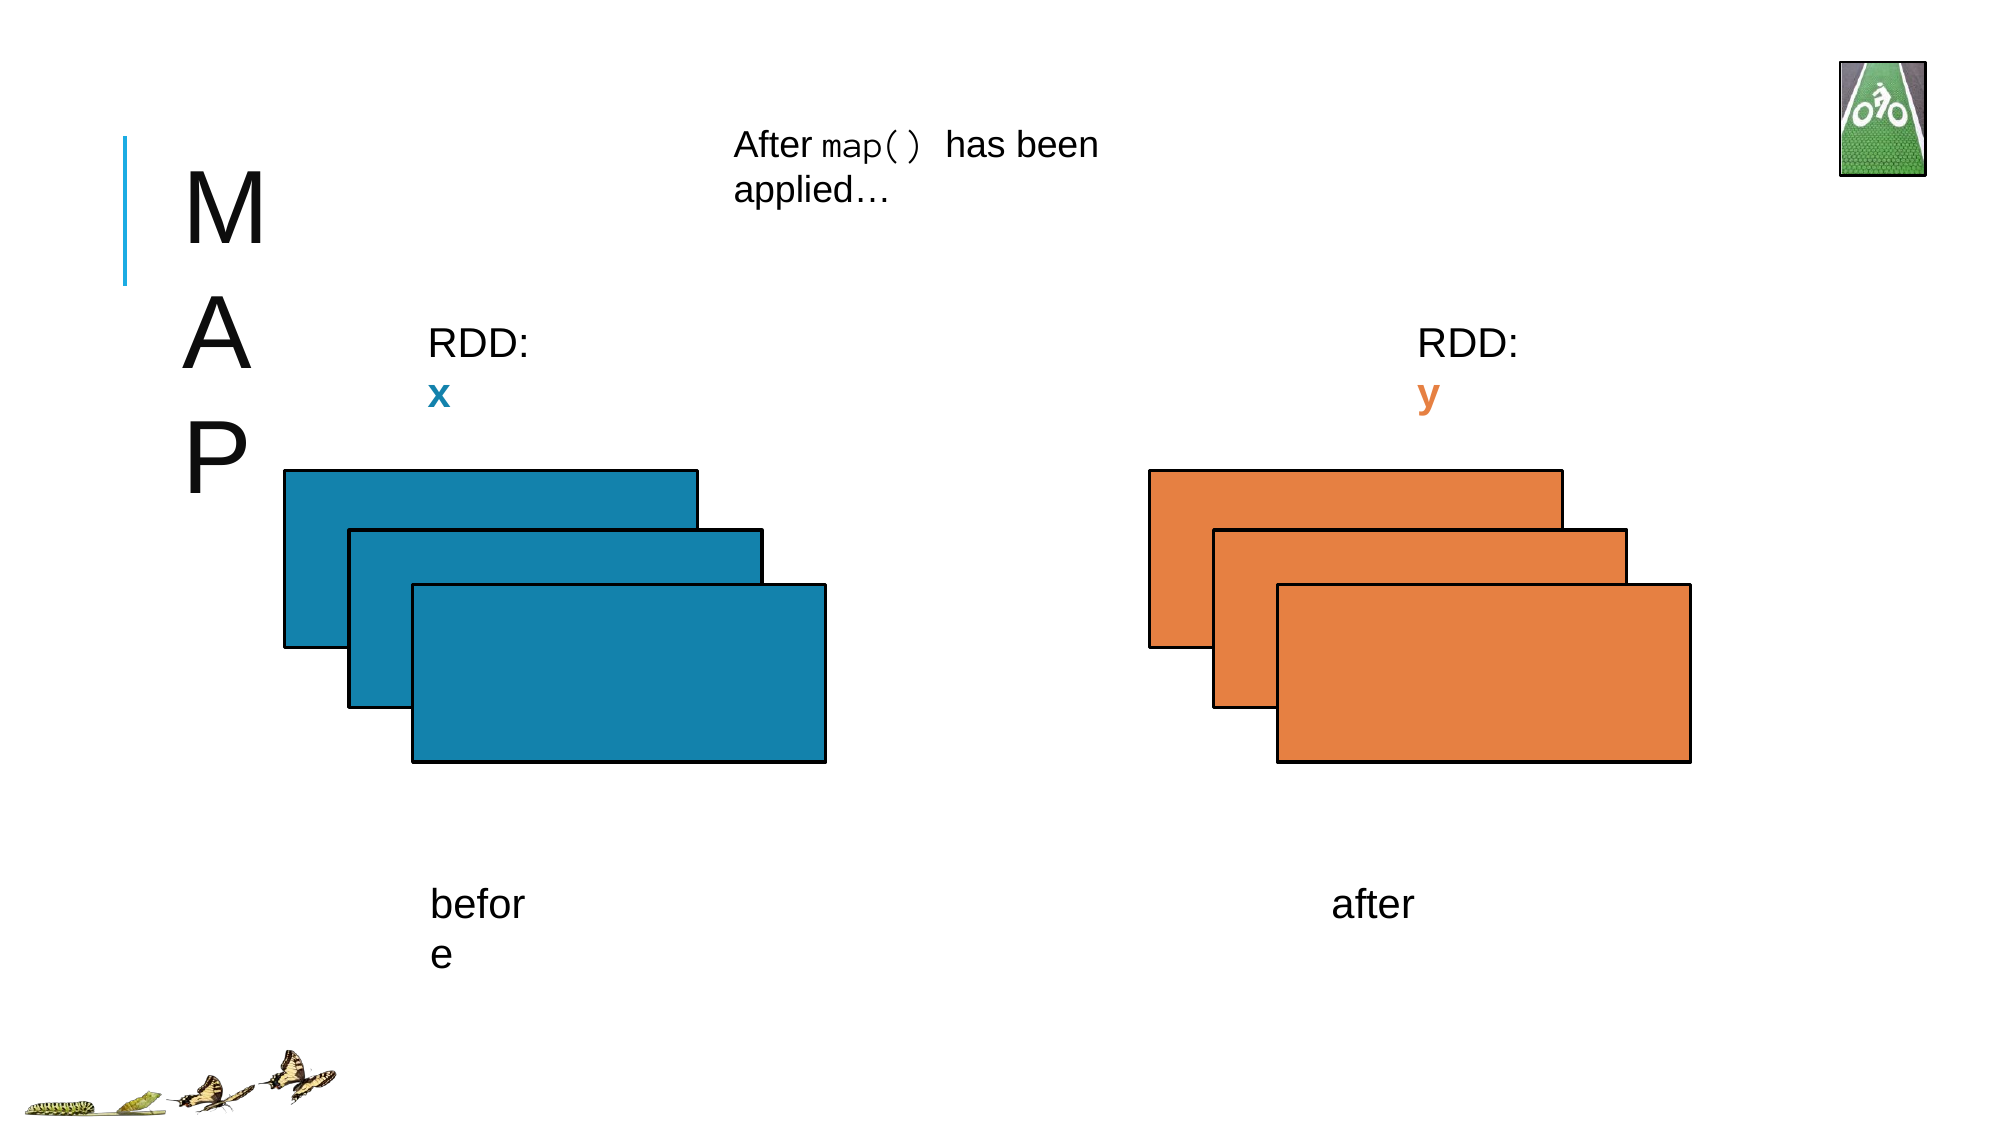

After map() has been applied…
MAP
RDD: x
RDD: y

before
after